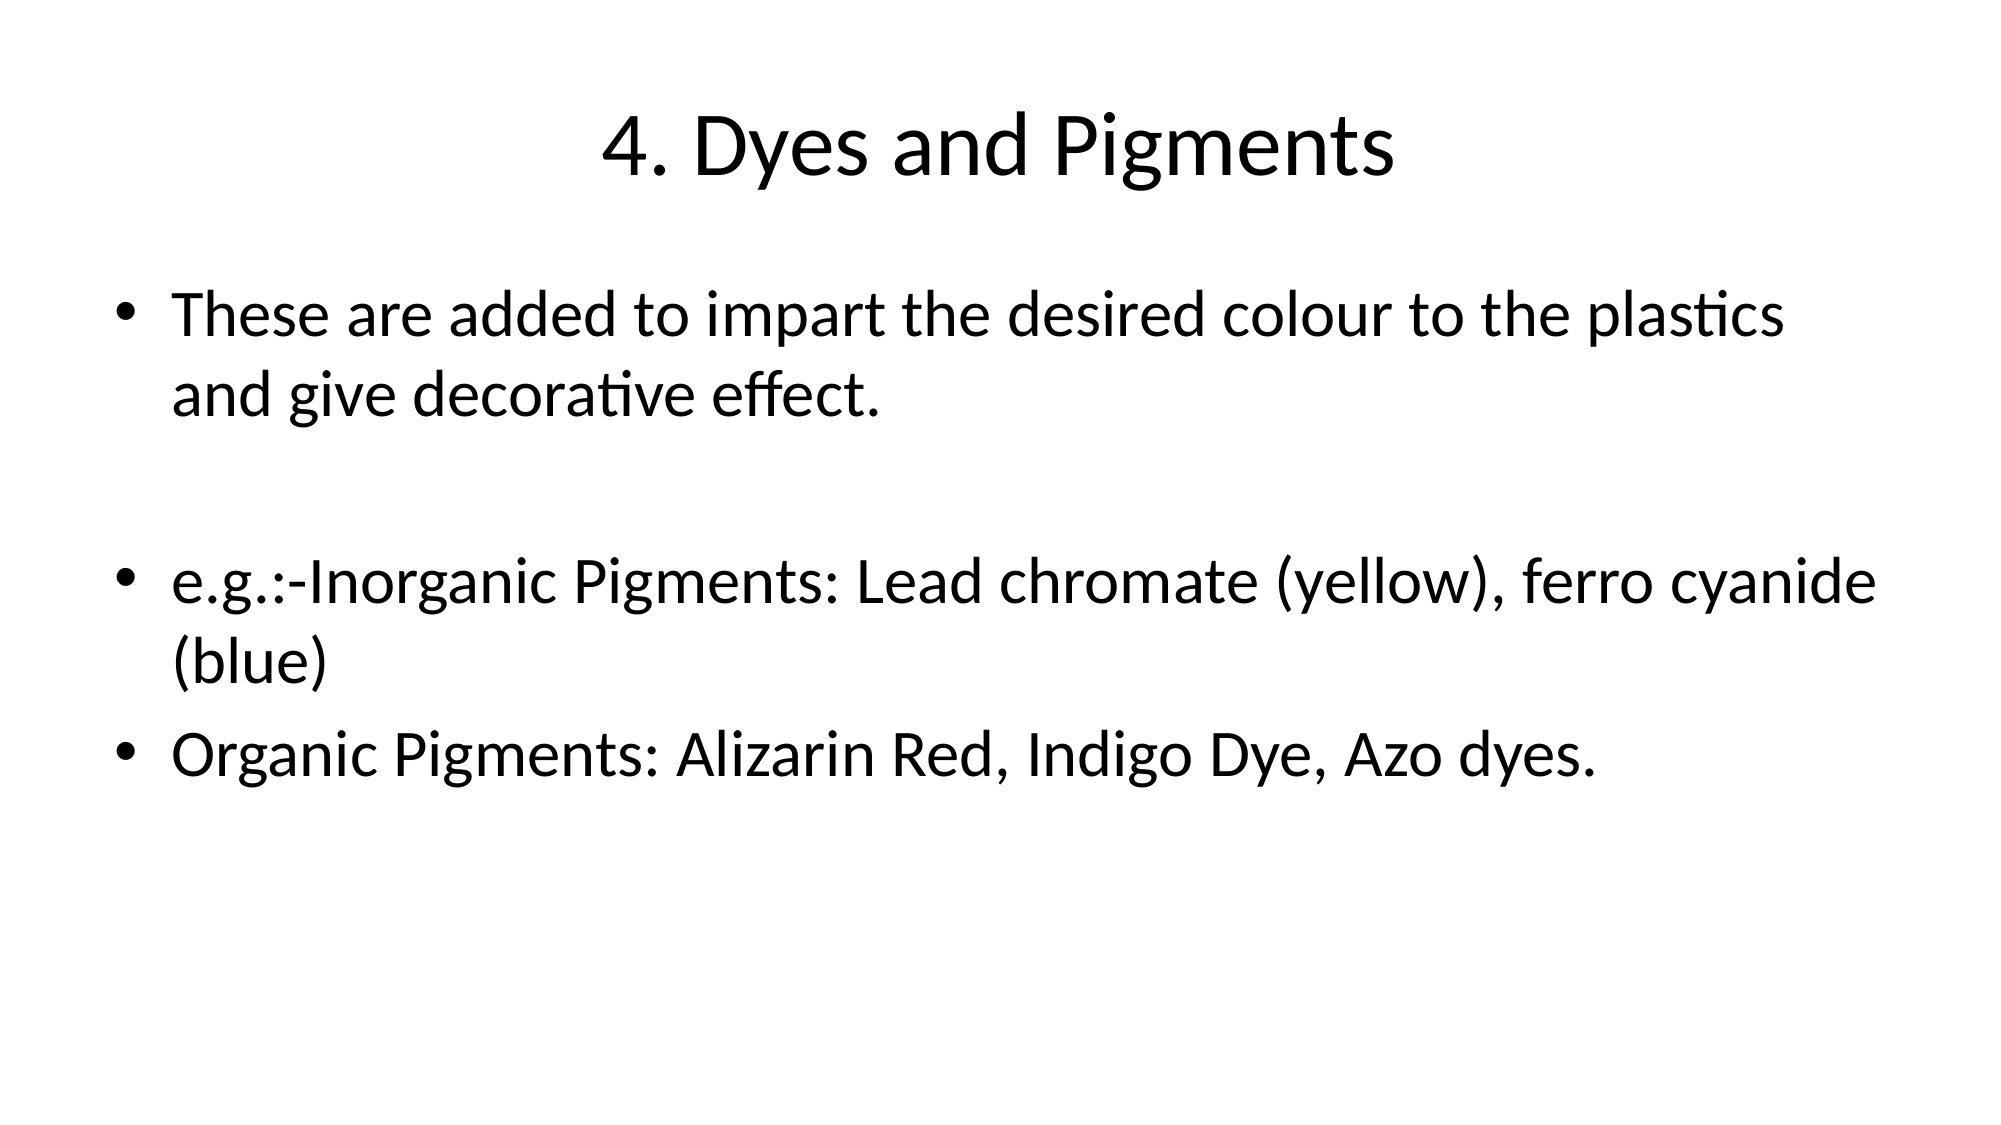

# 4. Dyes and Pigments
These are added to impart the desired colour to the plastics and give decorative effect.

e.g.:-Inorganic Pigments: Lead chromate (yellow), ferro cyanide (blue)
Organic Pigments: Alizarin Red, Indigo Dye, Azo dyes.